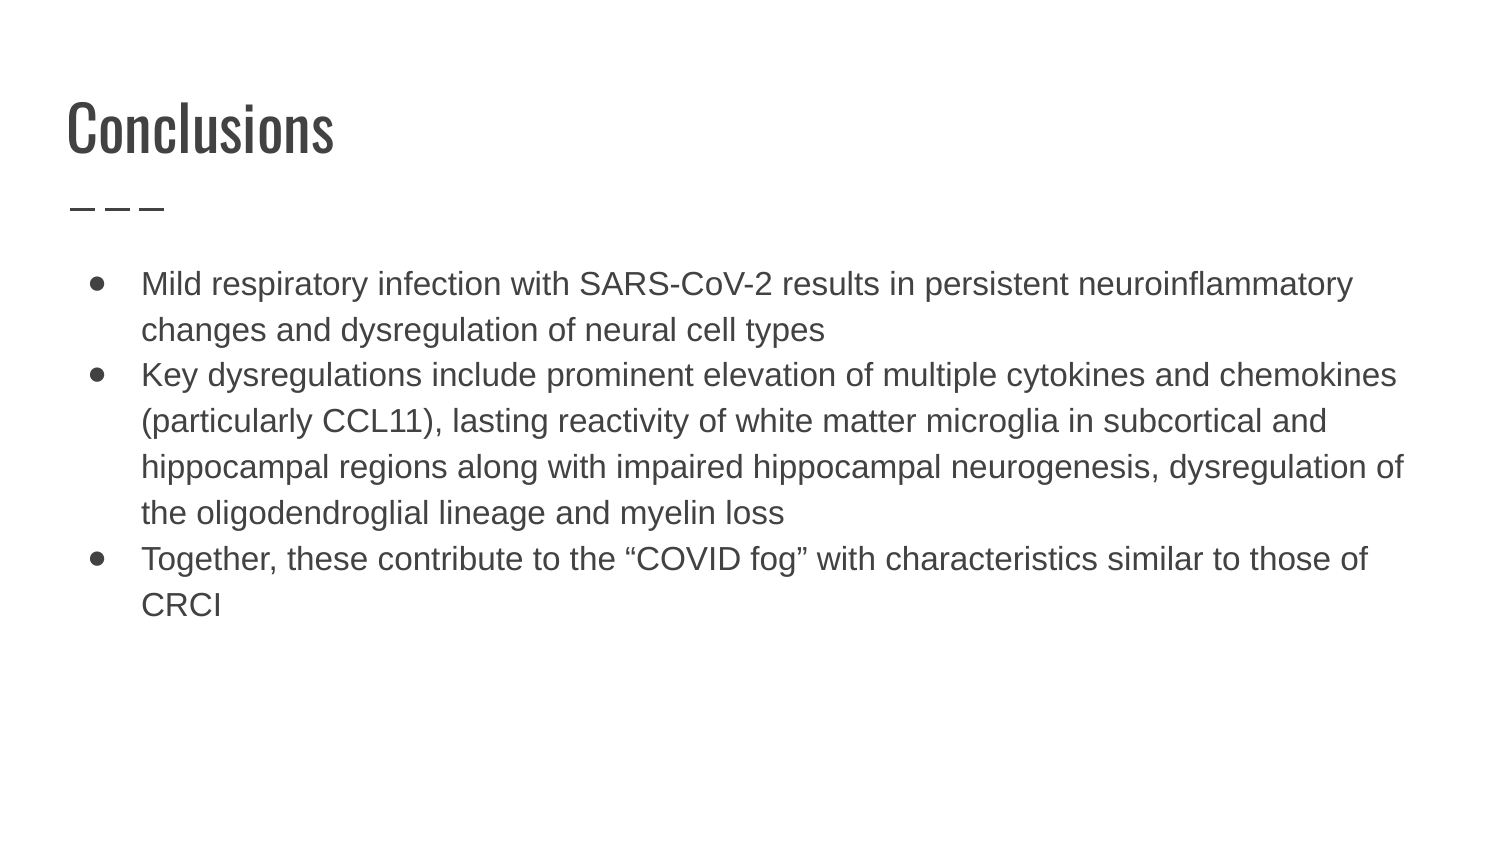

# Conclusions
Mild respiratory infection with SARS-CoV-2 results in persistent neuroinflammatory changes and dysregulation of neural cell types
Key dysregulations include prominent elevation of multiple cytokines and chemokines (particularly CCL11), lasting reactivity of white matter microglia in subcortical and hippocampal regions along with impaired hippocampal neurogenesis, dysregulation of the oligodendroglial lineage and myelin loss
Together, these contribute to the “COVID fog” with characteristics similar to those of CRCI